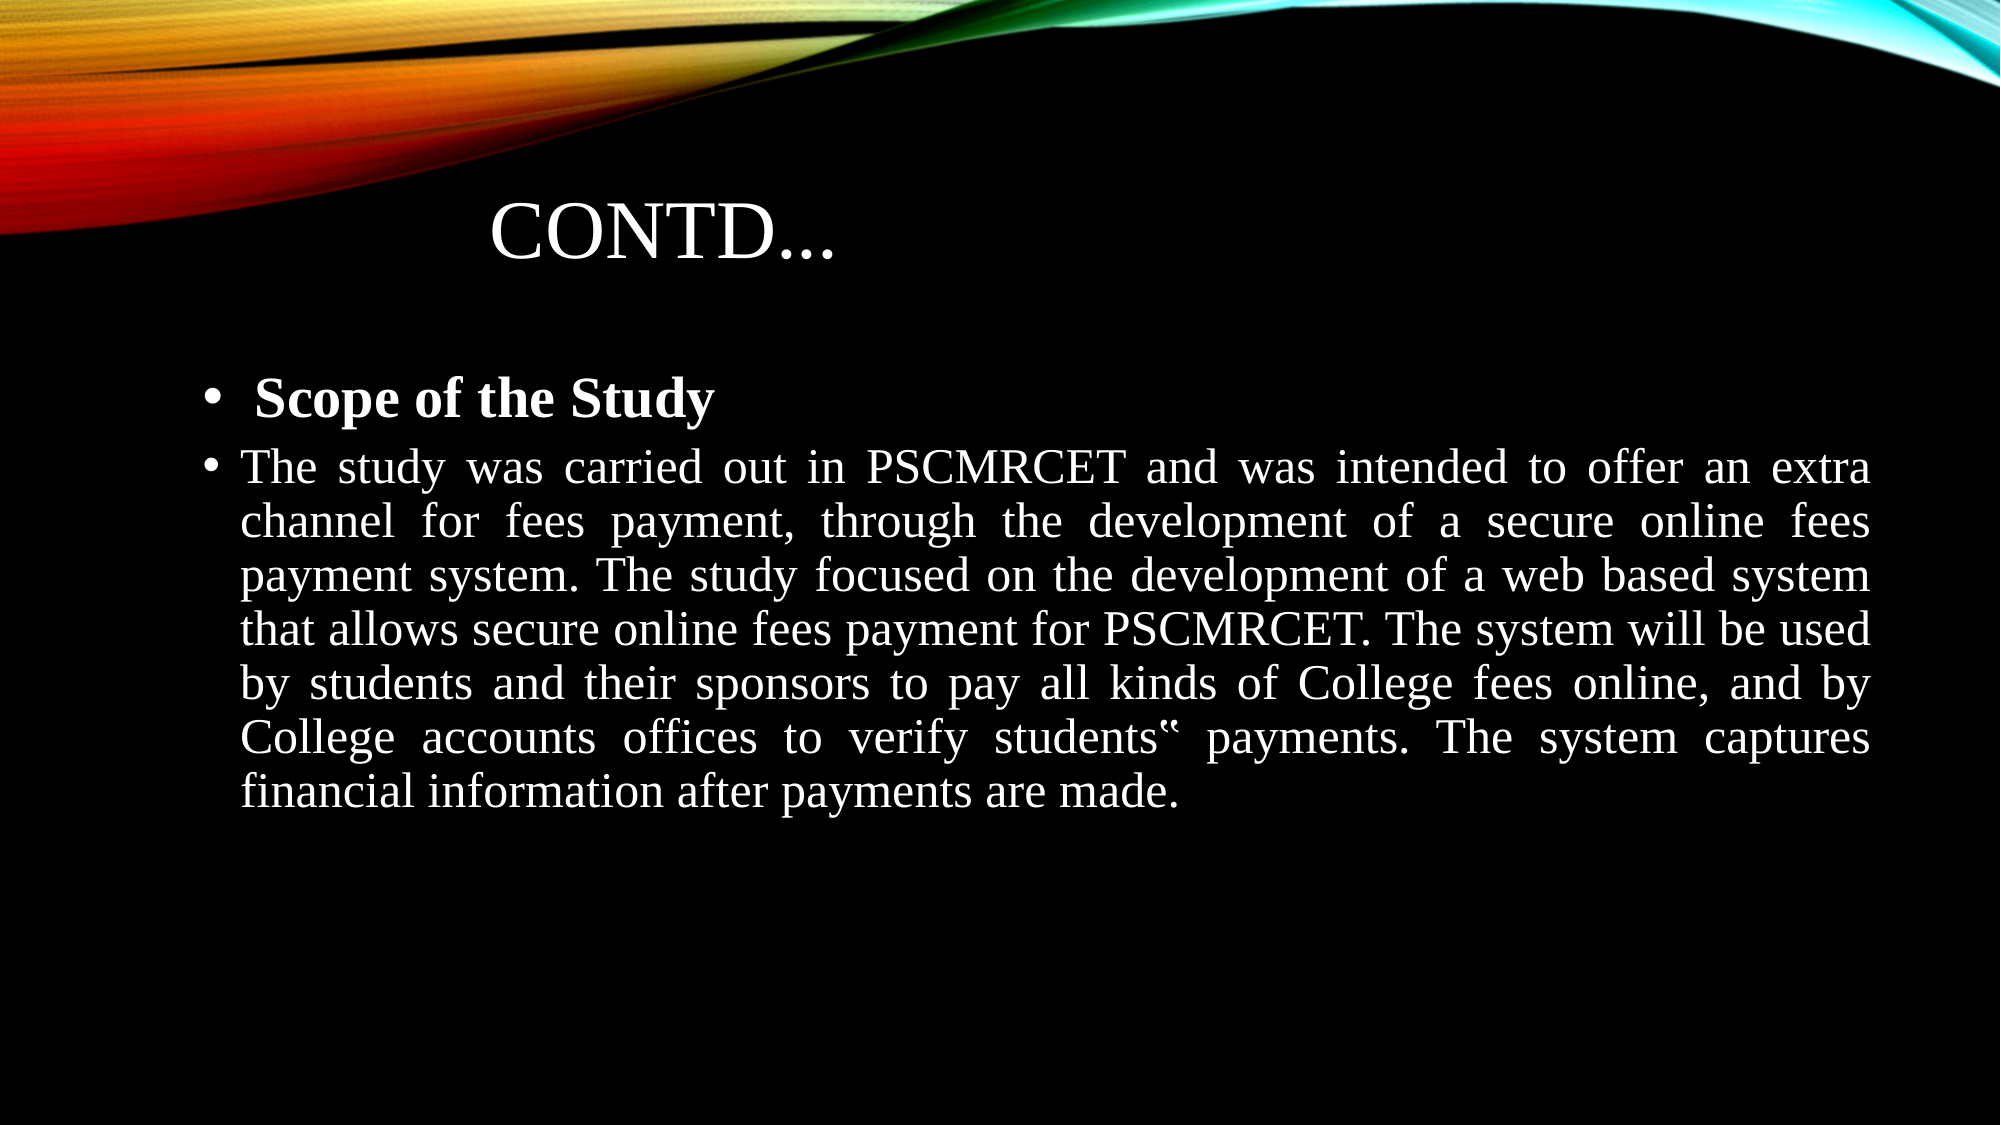

# Contd...
 Scope of the Study
The study was carried out in PSCMRCET and was intended to offer an extra channel for fees payment, through the development of a secure online fees payment system. The study focused on the development of a web based system that allows secure online fees payment for PSCMRCET. The system will be used by students and their sponsors to pay all kinds of College fees online, and by College accounts offices to verify students‟ payments. The system captures financial information after payments are made.